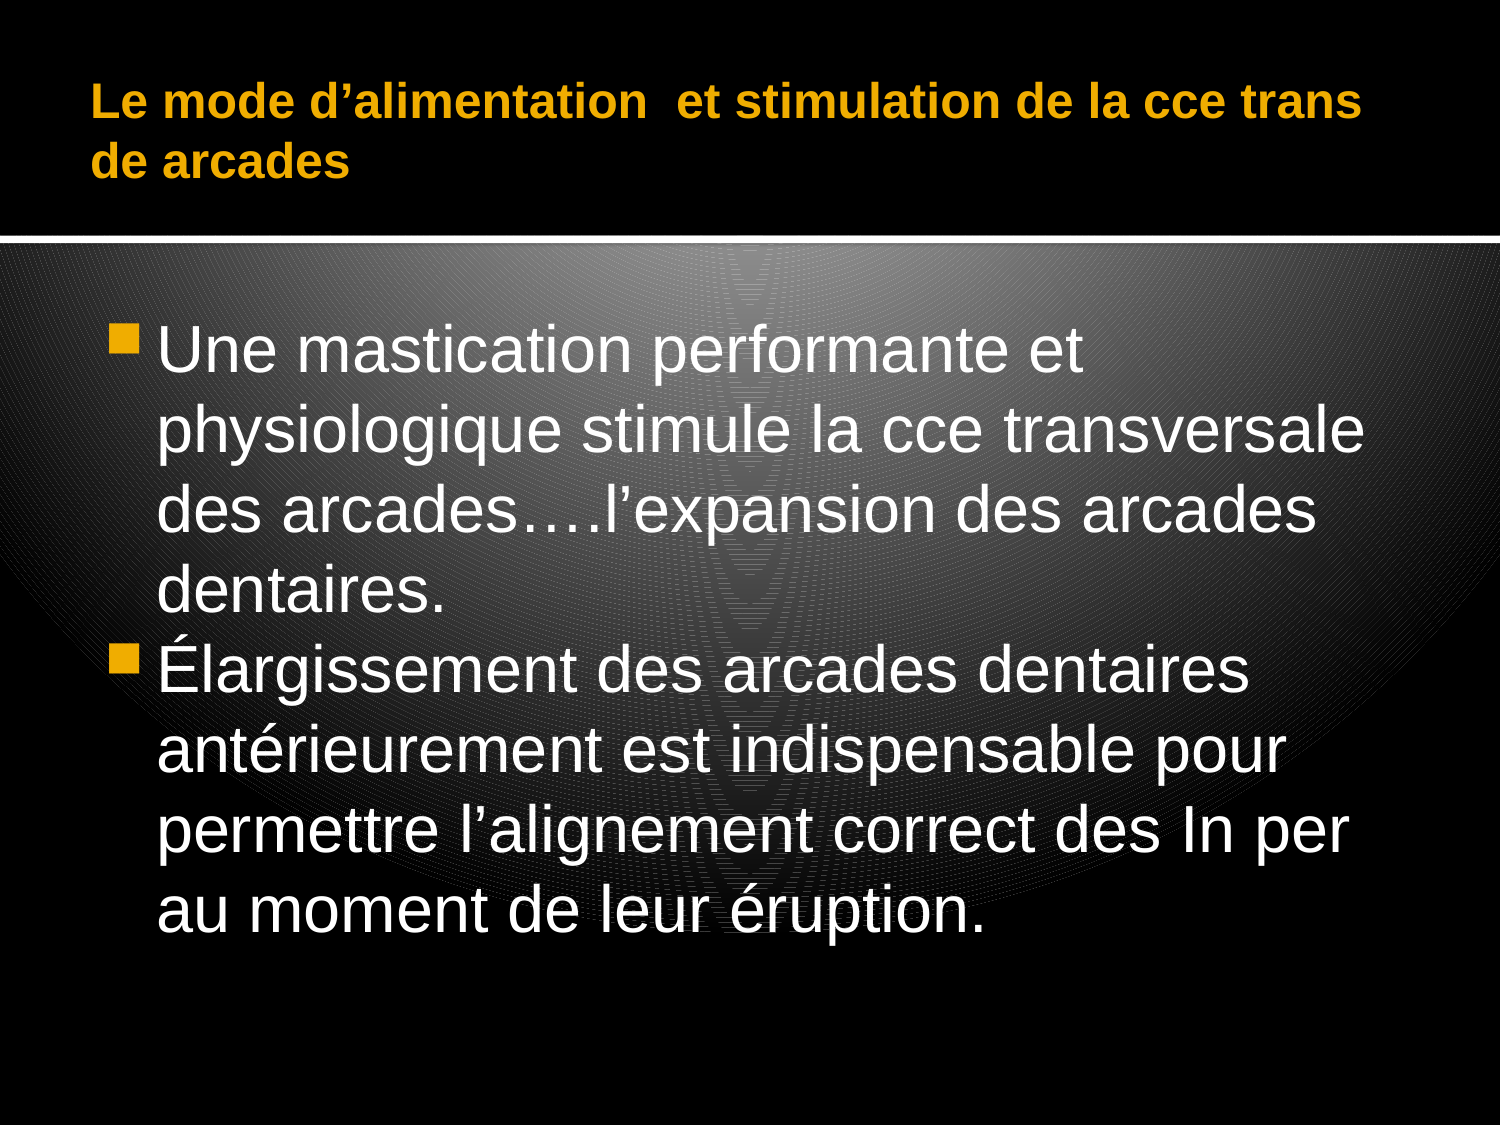

# Le mode d’alimentation  et stimulation de la cce trans de arcades
Une mastication performante et physiologique stimule la cce transversale des arcades….l’expansion des arcades dentaires.
Élargissement des arcades dentaires  antérieurement est indispensable pour permettre l’alignement correct des In per au moment de leur éruption.